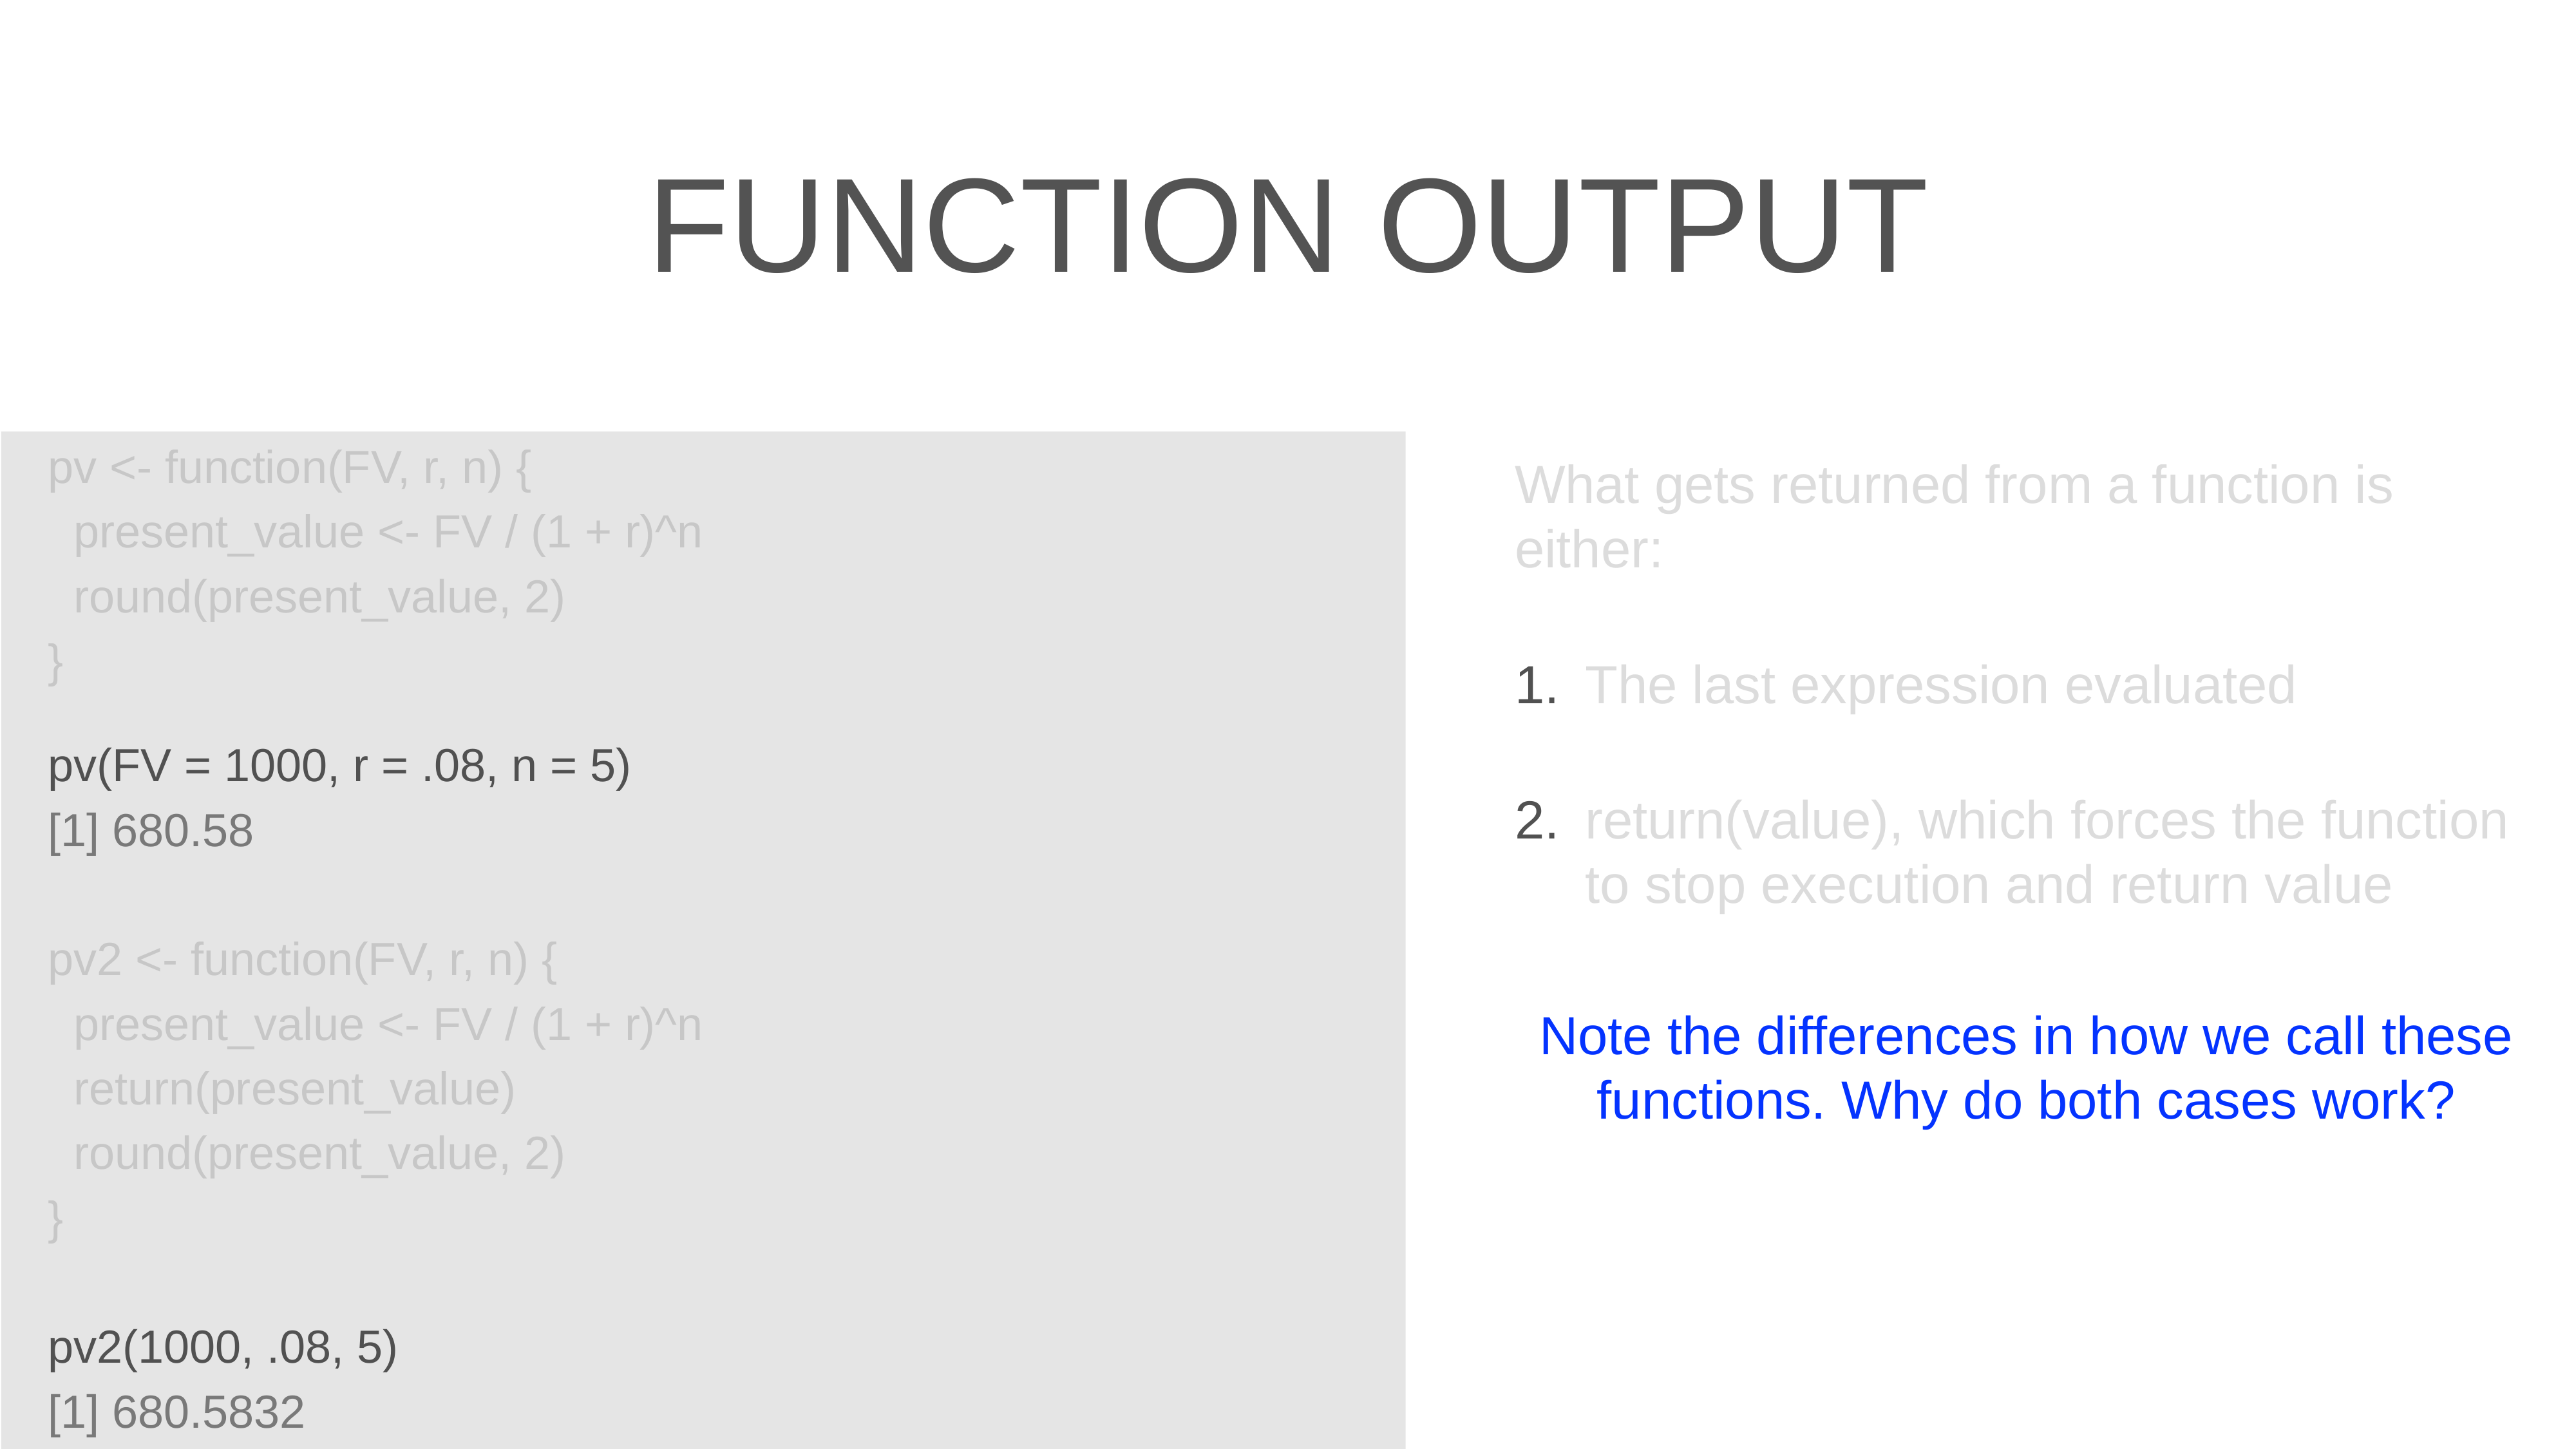

# function output
pv <- function(FV, r, n) {
  present_value <- FV / (1 + r)^n
  round(present_value, 2)
}

pv(FV = 1000, r = .08, n = 5)
[1] 680.58

pv2 <- function(FV, r, n) {
  present_value <- FV / (1 + r)^n
  return(present_value)
  round(present_value, 2)
}

pv2(1000, .08, 5)
[1] 680.5832
What gets returned from a function is either:
The last expression evaluated
return(value), which forces the function to stop execution and return value
Note the differences in how we call these functions. Why do both cases work?